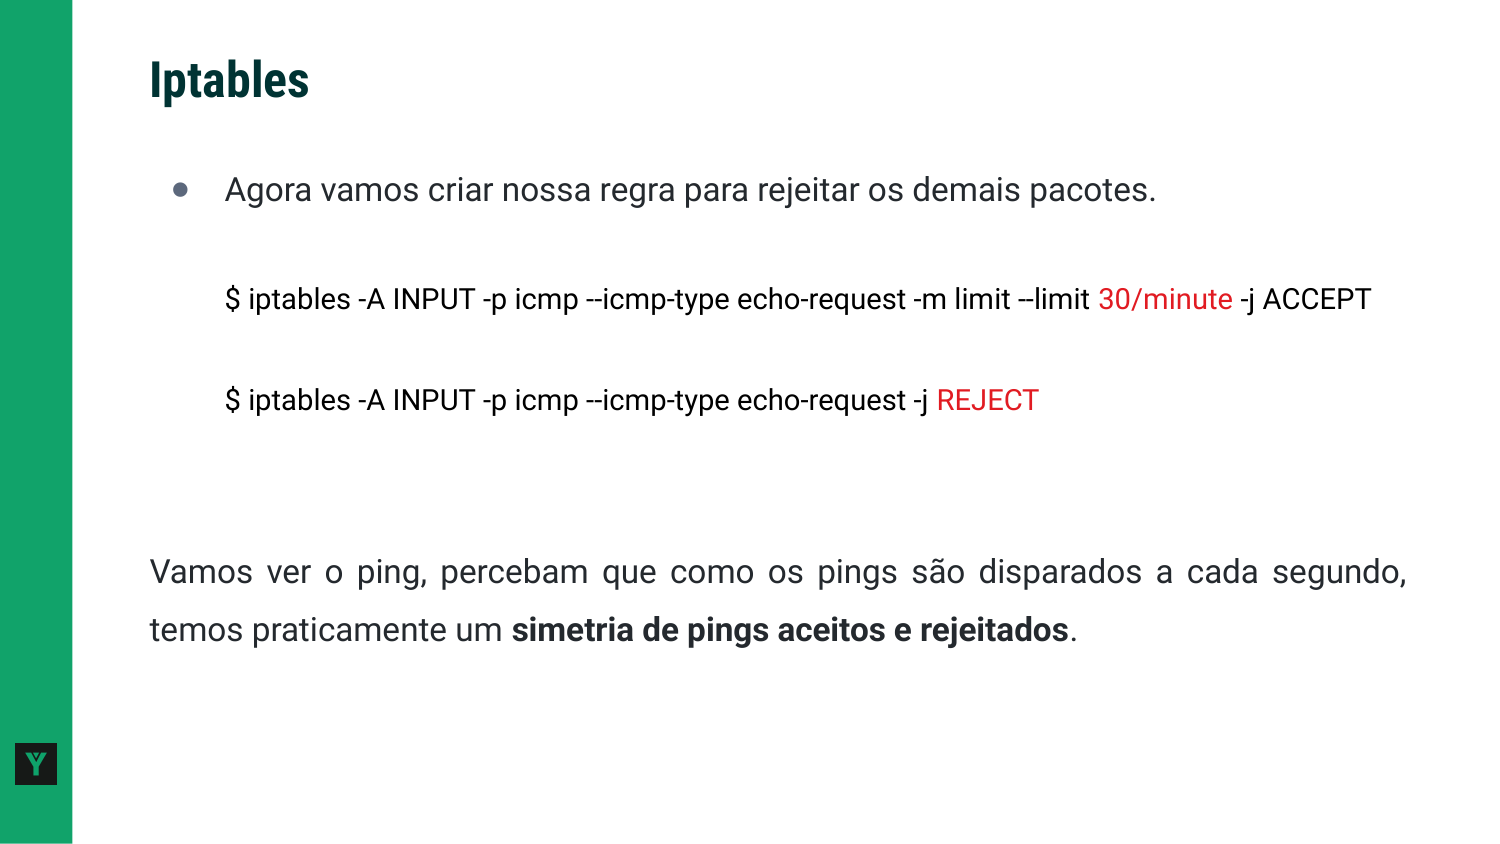

# Iptables
Agora vamos criar nossa regra para rejeitar os demais pacotes.

$ iptables -A INPUT -p icmp --icmp-type echo-request -m limit --limit 30/minute -j ACCEPT

$ iptables -A INPUT -p icmp --icmp-type echo-request -j REJECT

Vamos ver o ping, percebam que como os pings são disparados a cada segundo, temos praticamente um simetria de pings aceitos e rejeitados.